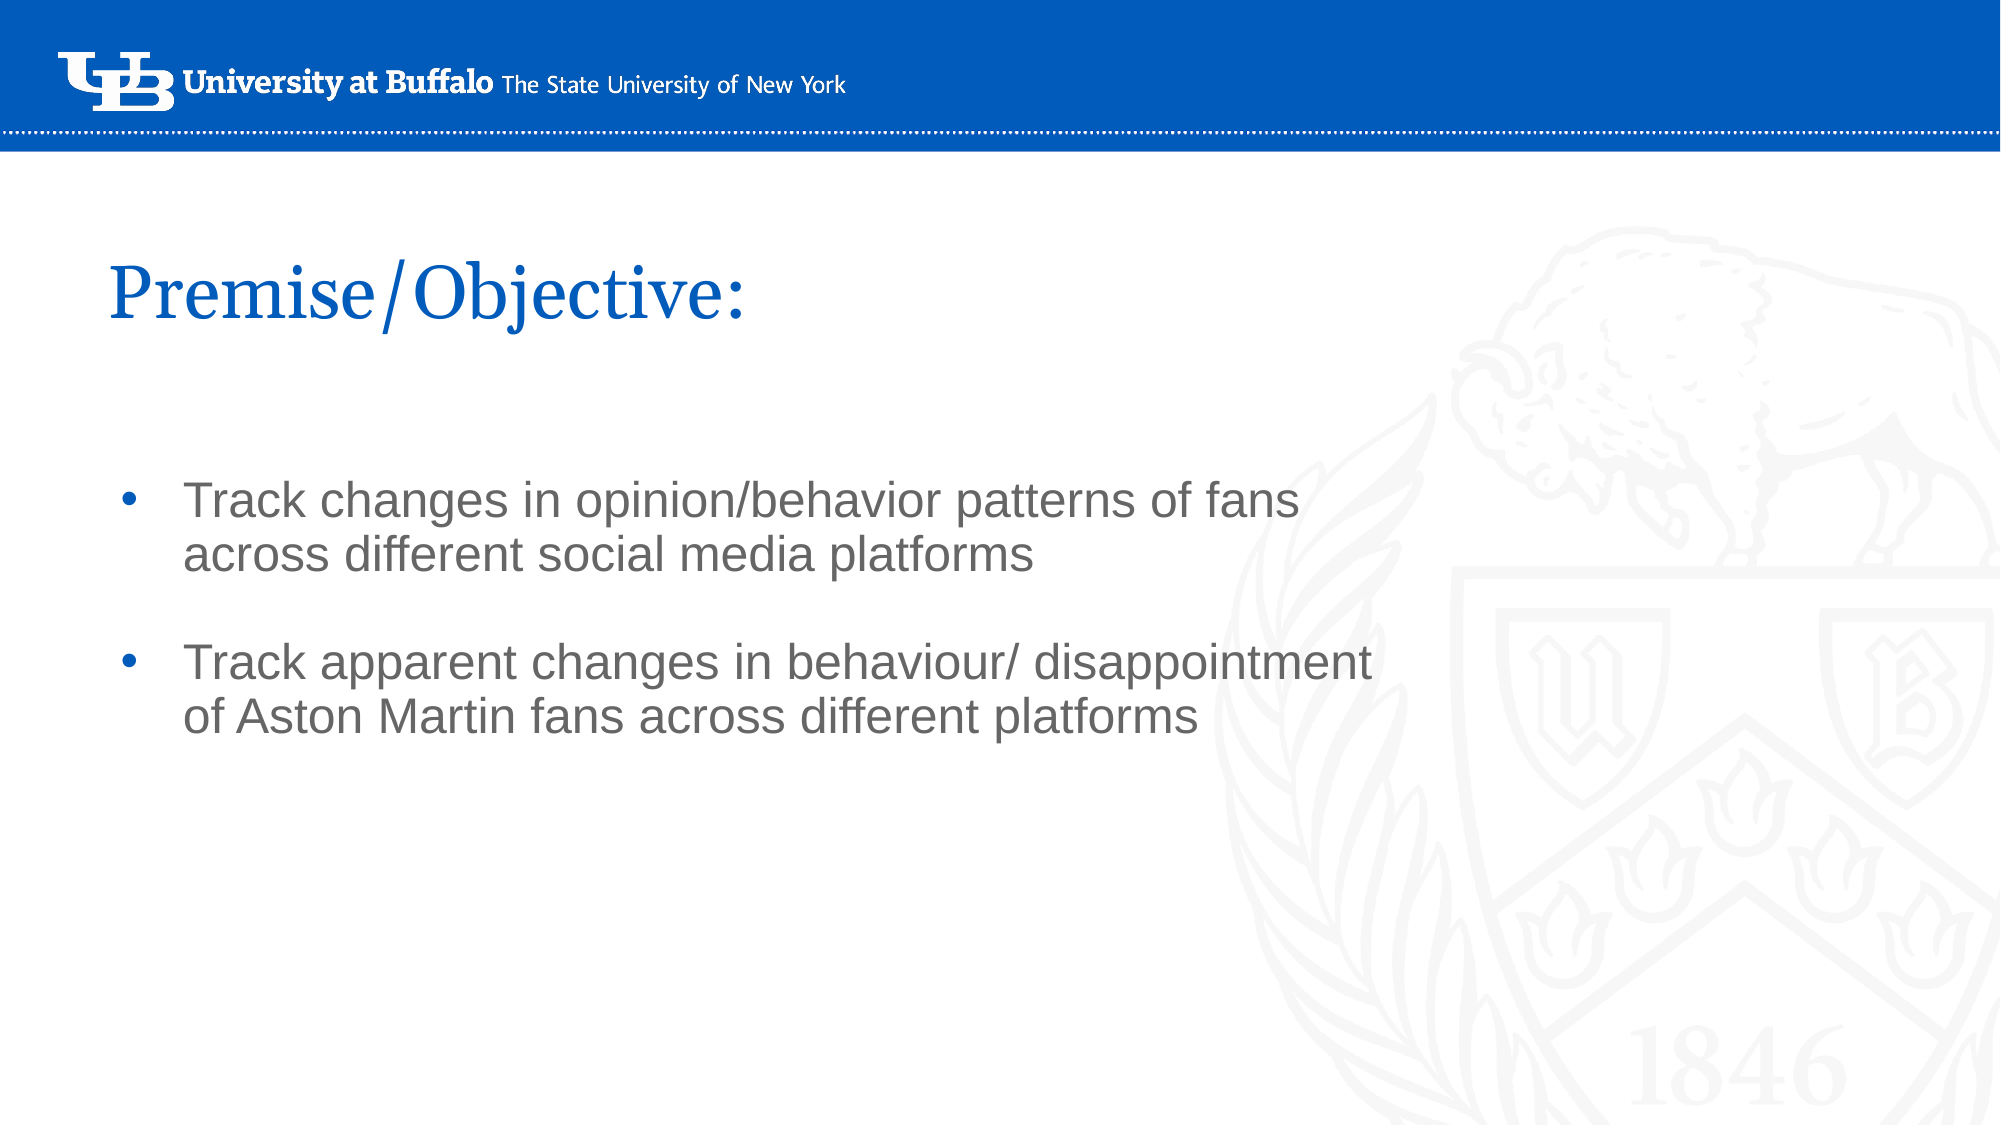

# Premise/Objective:
Track changes in opinion/behavior patterns of fans across different social media platforms

Track apparent changes in behaviour/ disappointment of Aston Martin fans across different platforms